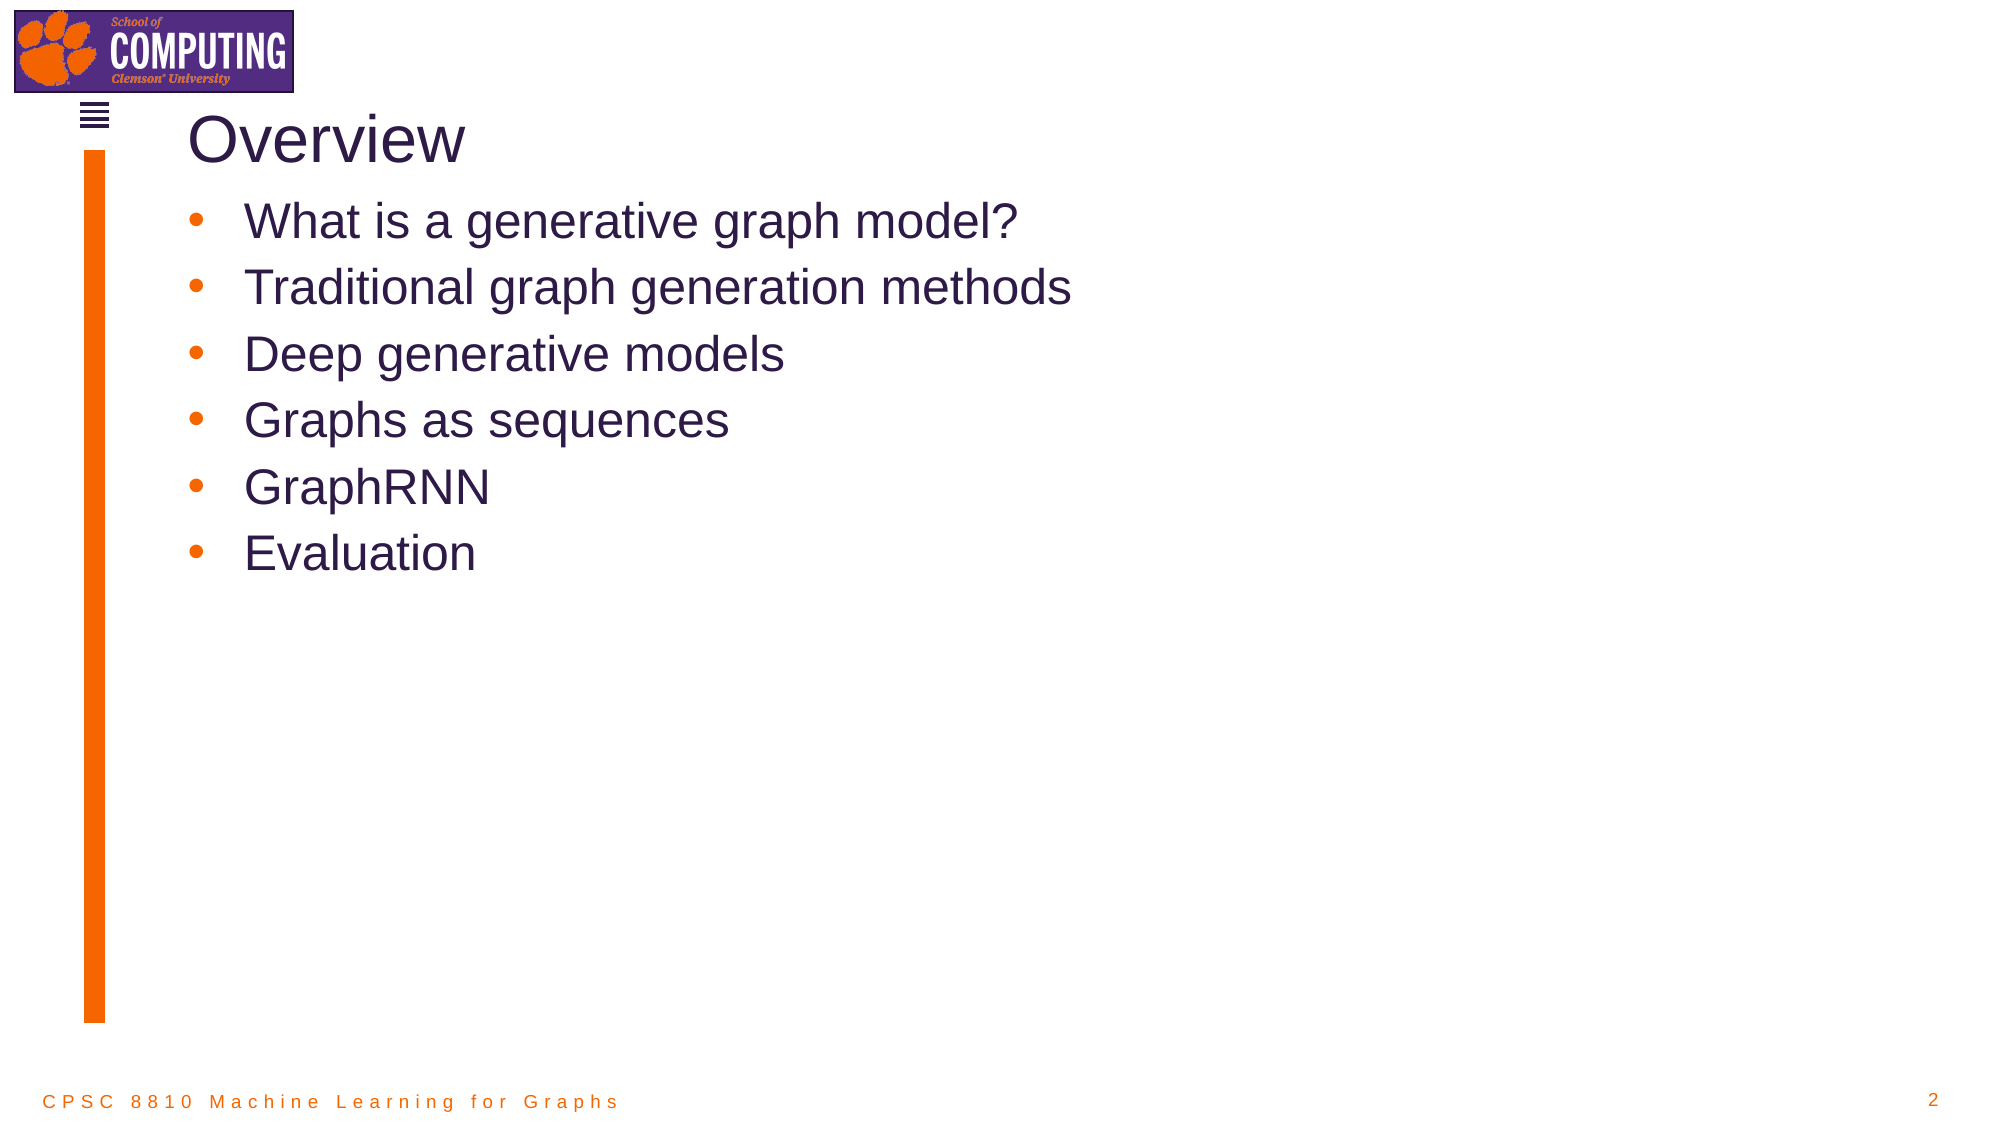

# Overview
What is a generative graph model?
Traditional graph generation methods
Deep generative models
Graphs as sequences
GraphRNN
Evaluation